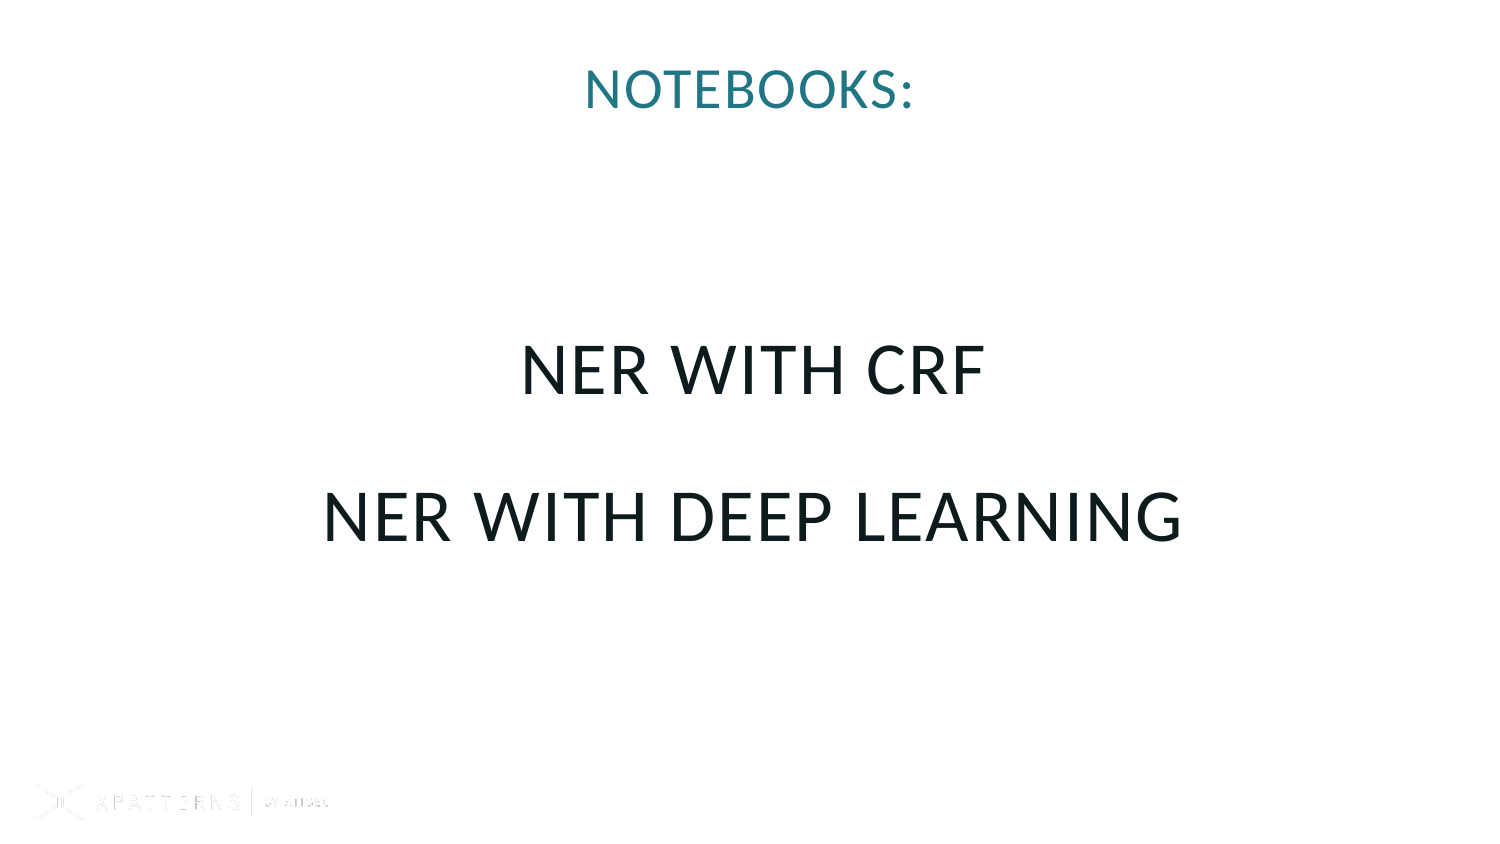

# Notebooks:
Ner with crf
Ner with deep learning